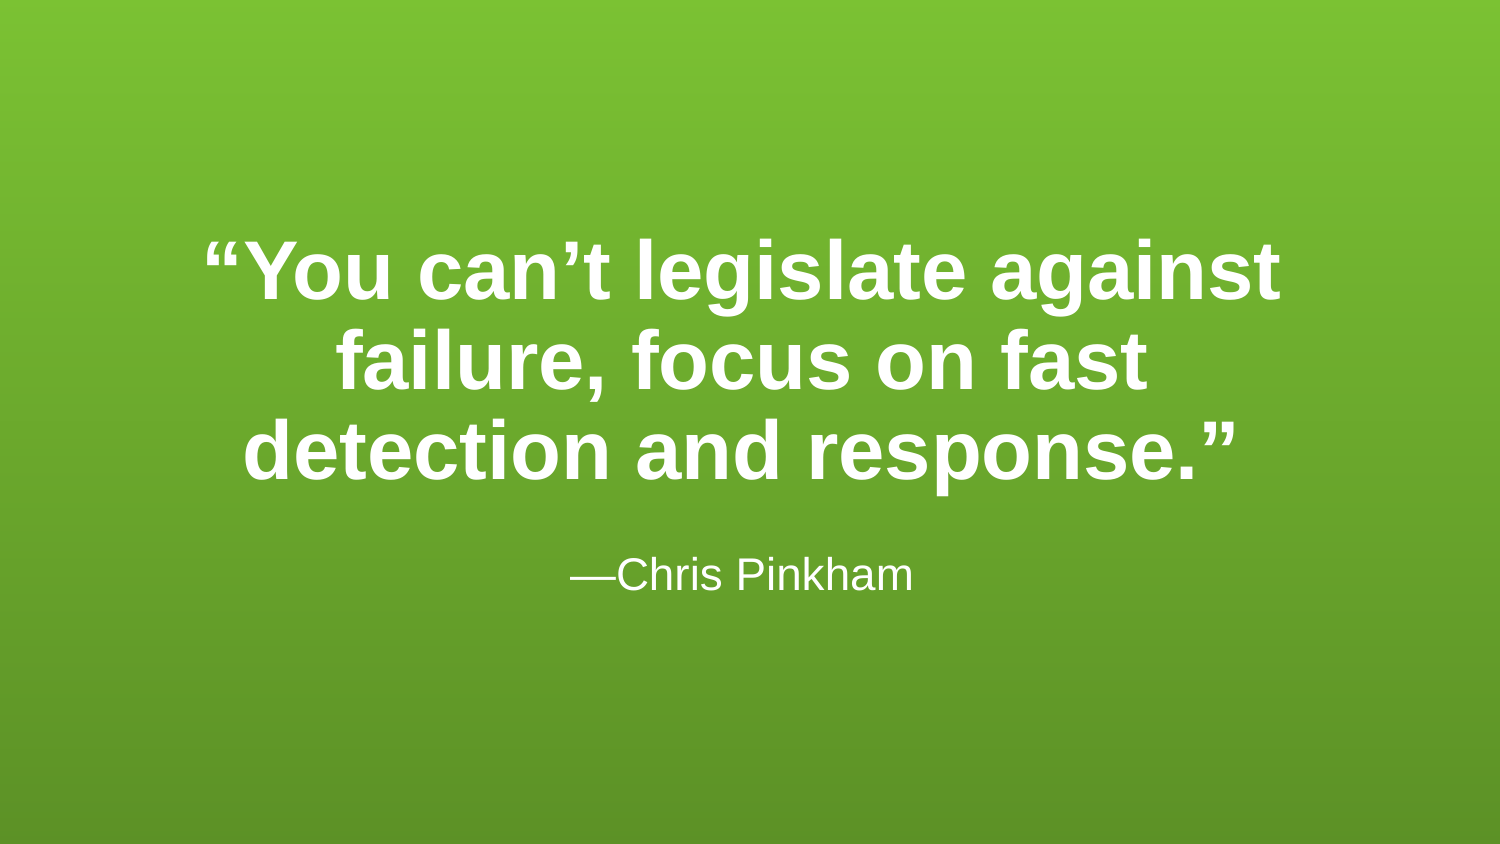

“You can’t legislate against failure, focus on fast detection and response.”
—Chris Pinkham